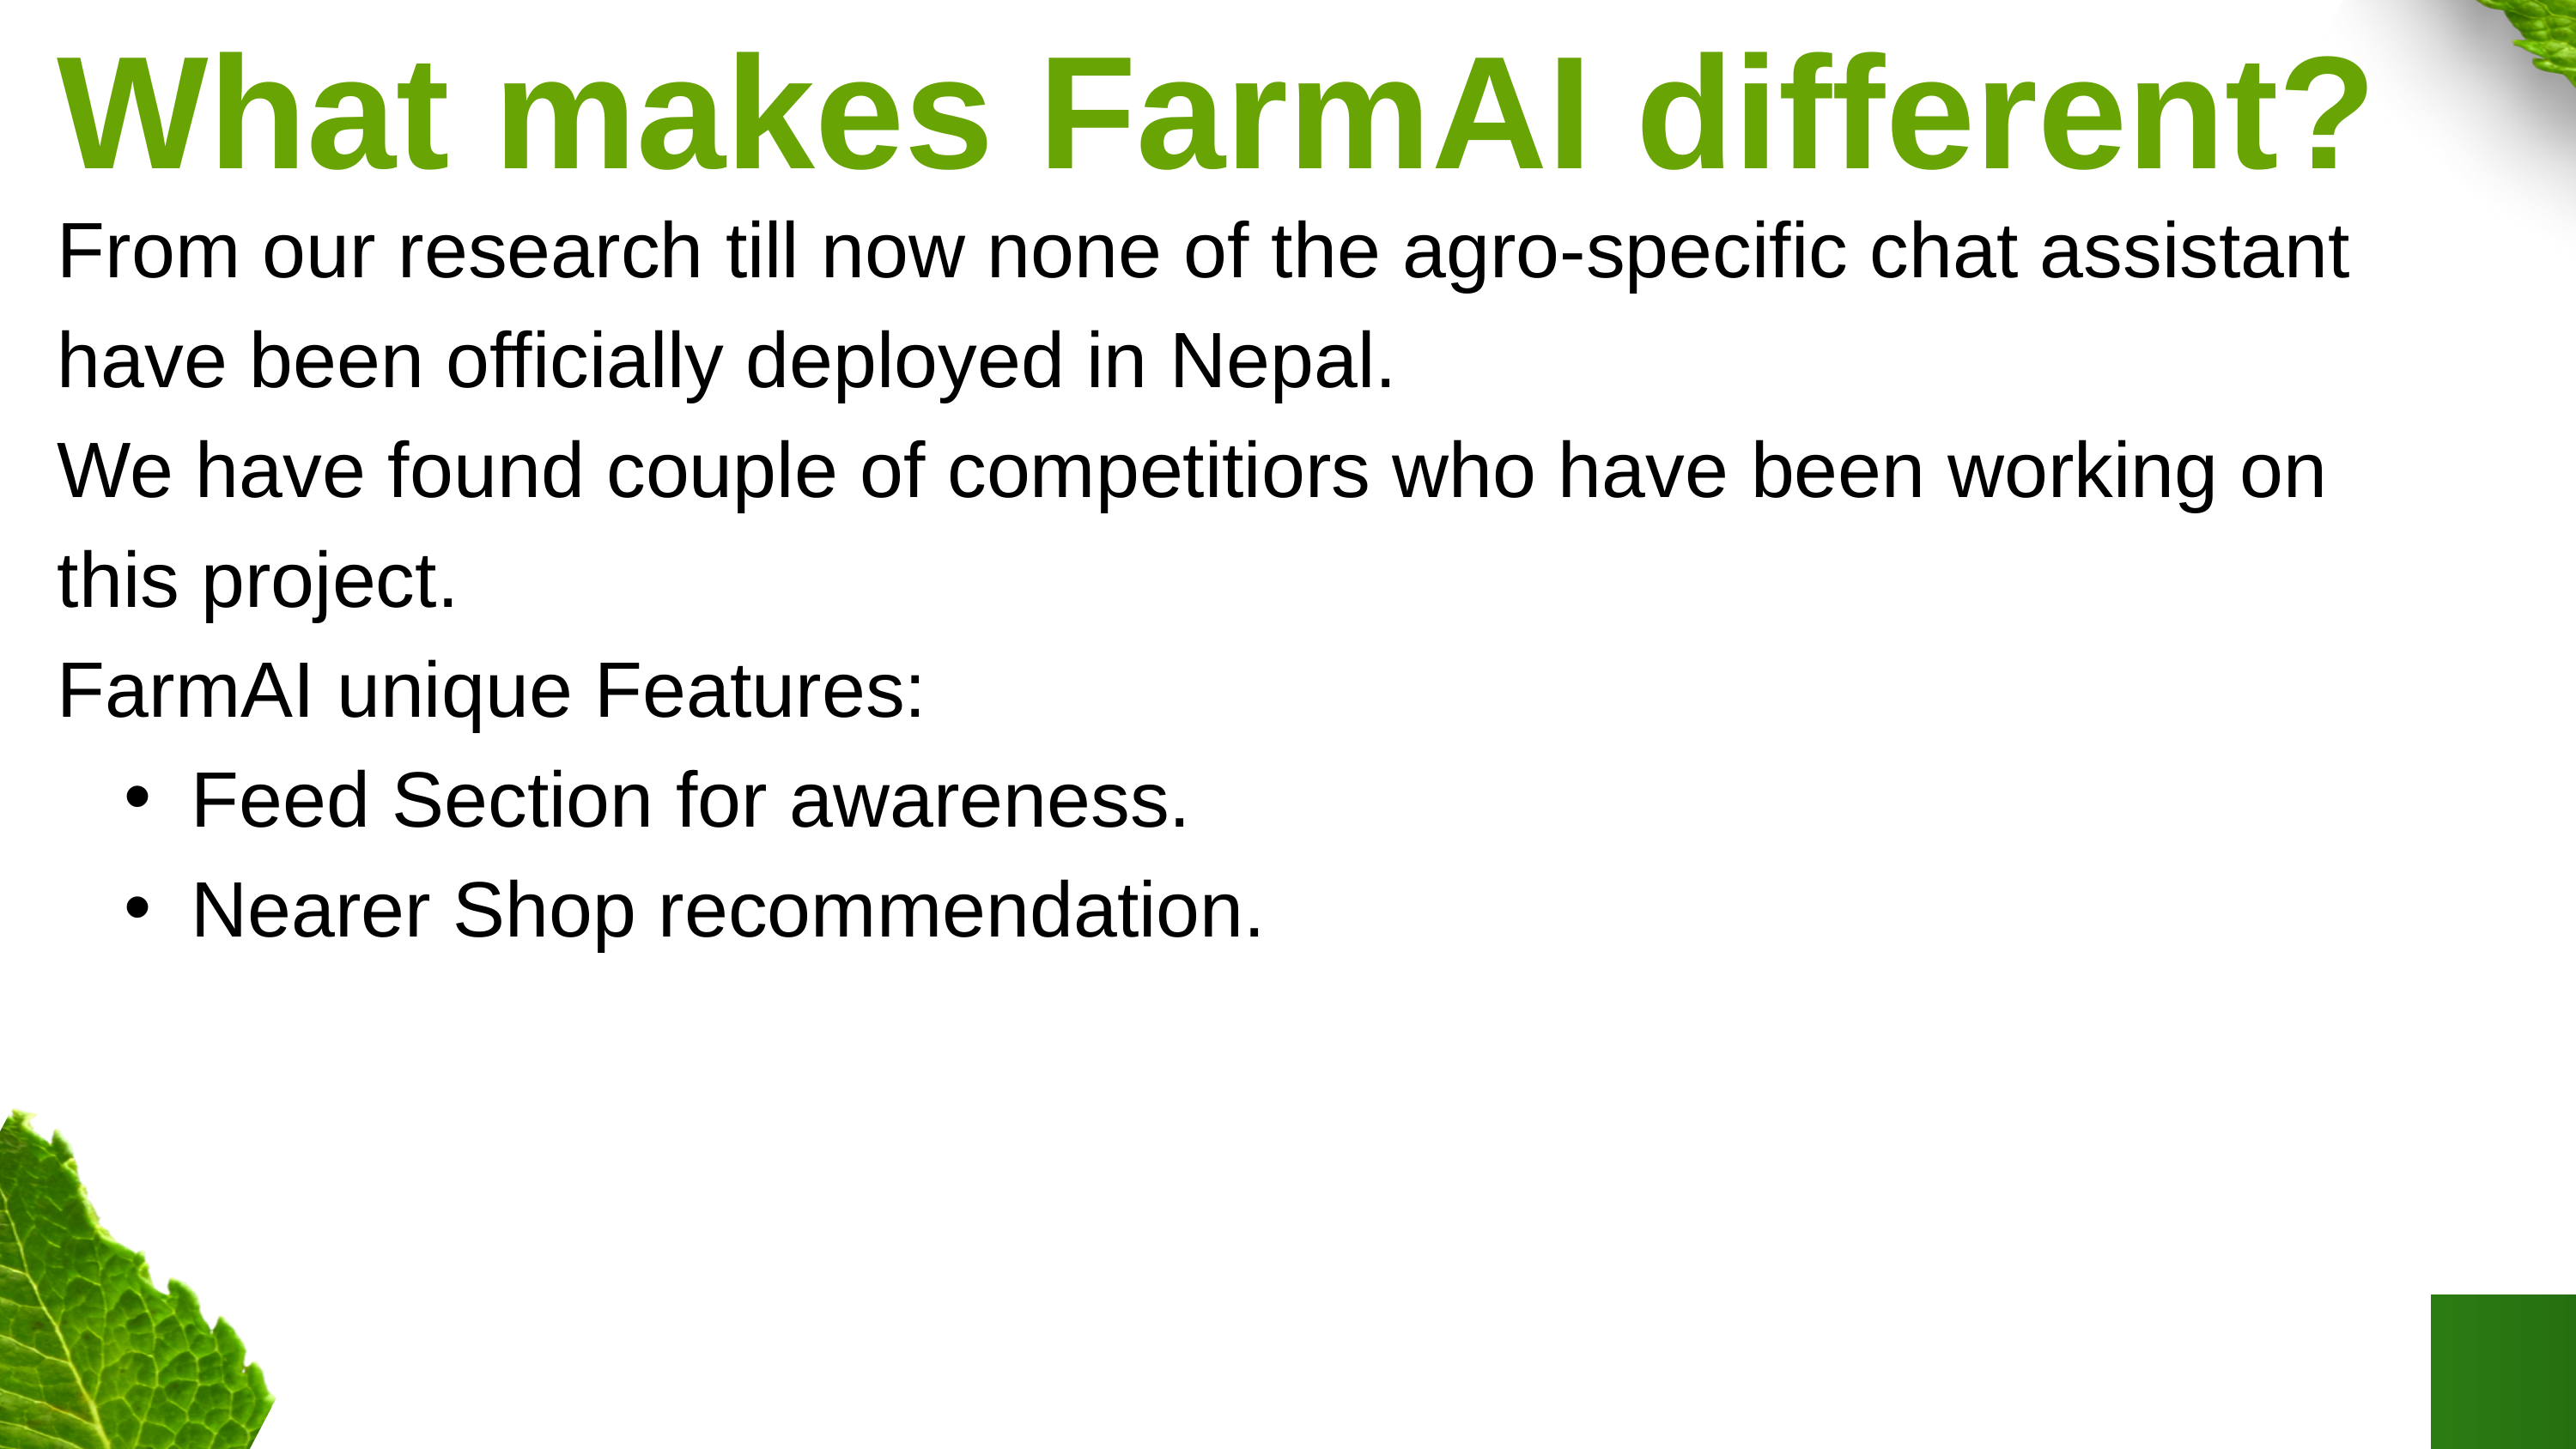

What makes FarmAI different?
From our research till now none of the agro-specific chat assistant have been officially deployed in Nepal.
We have found couple of competitiors who have been working on this project.
FarmAI unique Features:
Feed Section for awareness.
Nearer Shop recommendation.